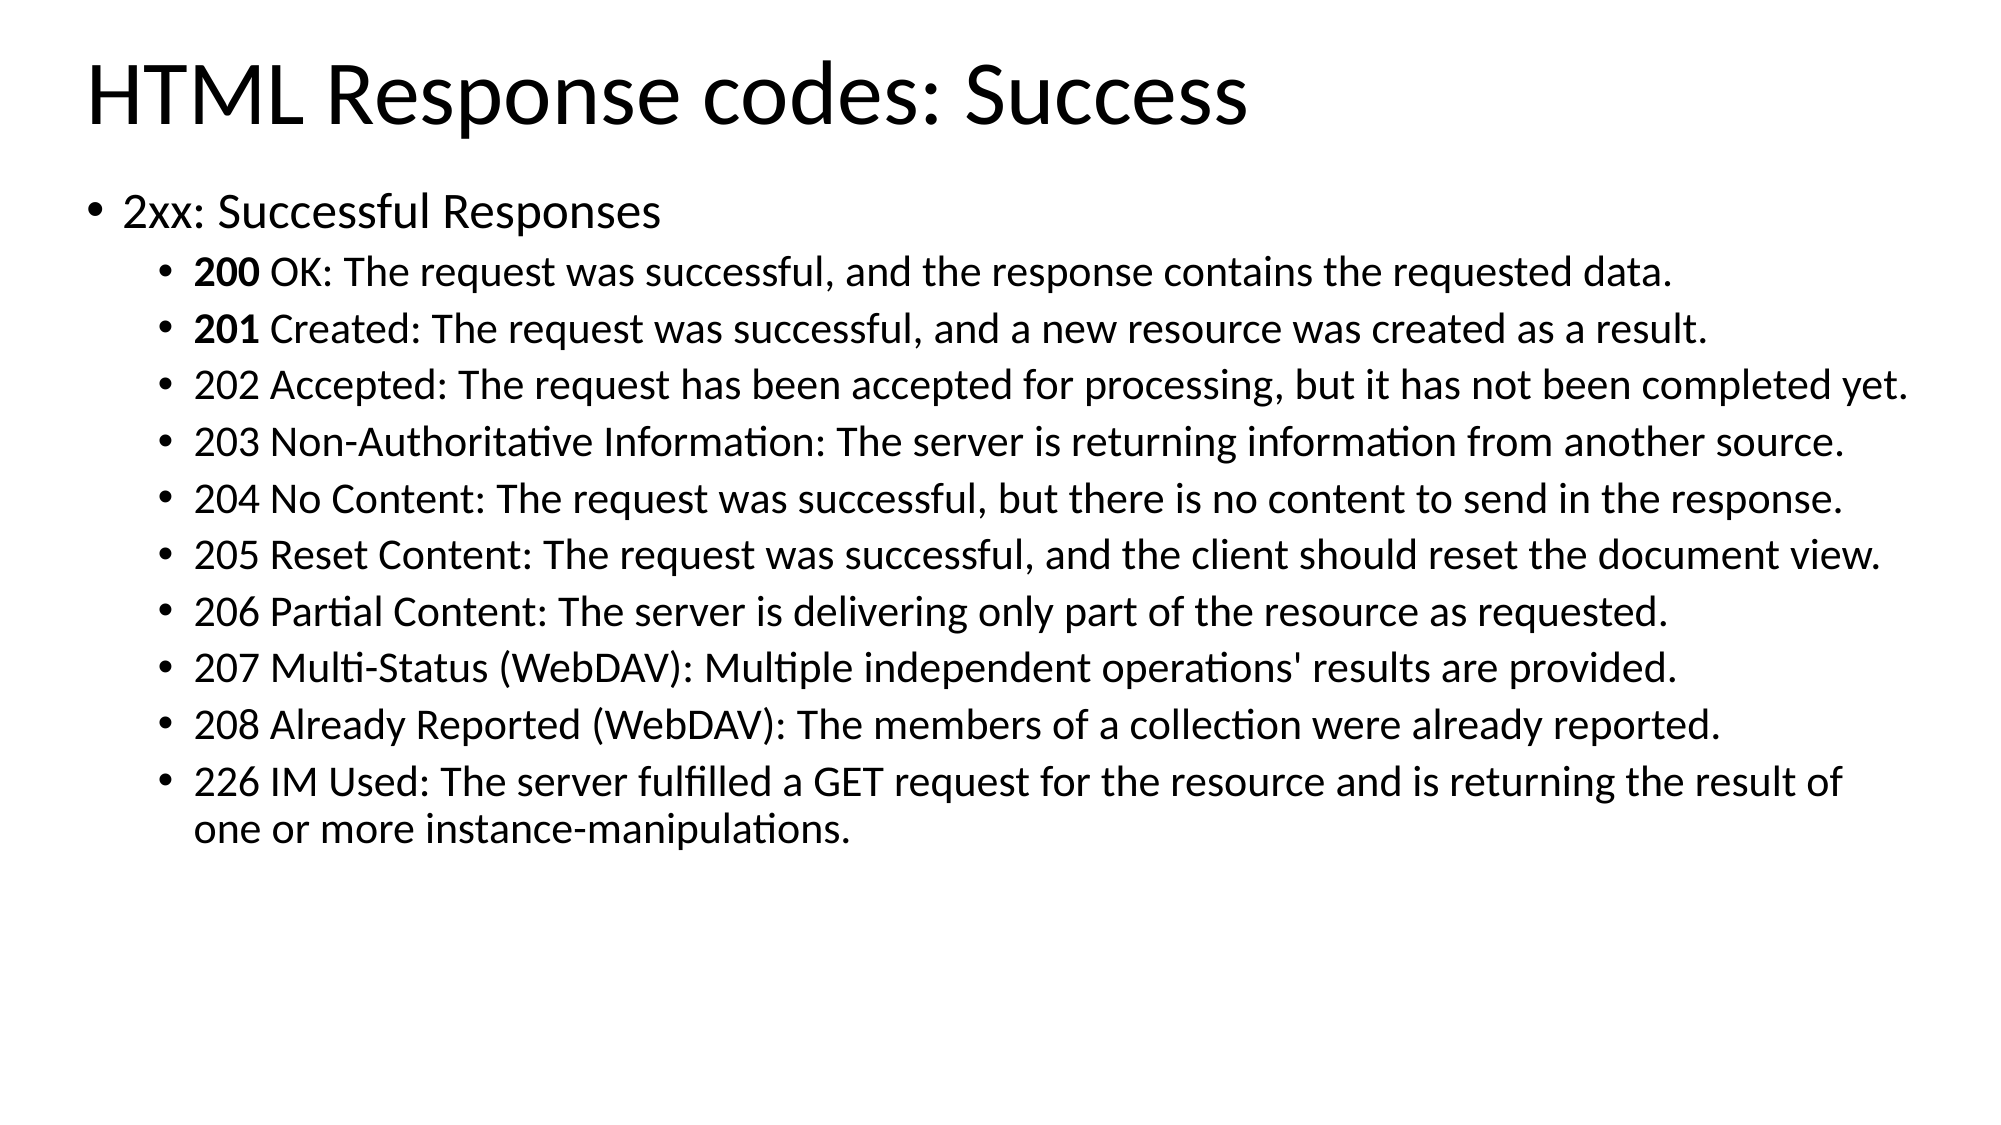

# HTML Response codes: Success
2xx: Successful Responses
200 OK: The request was successful, and the response contains the requested data.
201 Created: The request was successful, and a new resource was created as a result.
202 Accepted: The request has been accepted for processing, but it has not been completed yet.
203 Non-Authoritative Information: The server is returning information from another source.
204 No Content: The request was successful, but there is no content to send in the response.
205 Reset Content: The request was successful, and the client should reset the document view.
206 Partial Content: The server is delivering only part of the resource as requested.
207 Multi-Status (WebDAV): Multiple independent operations' results are provided.
208 Already Reported (WebDAV): The members of a collection were already reported.
226 IM Used: The server fulfilled a GET request for the resource and is returning the result of one or more instance-manipulations.